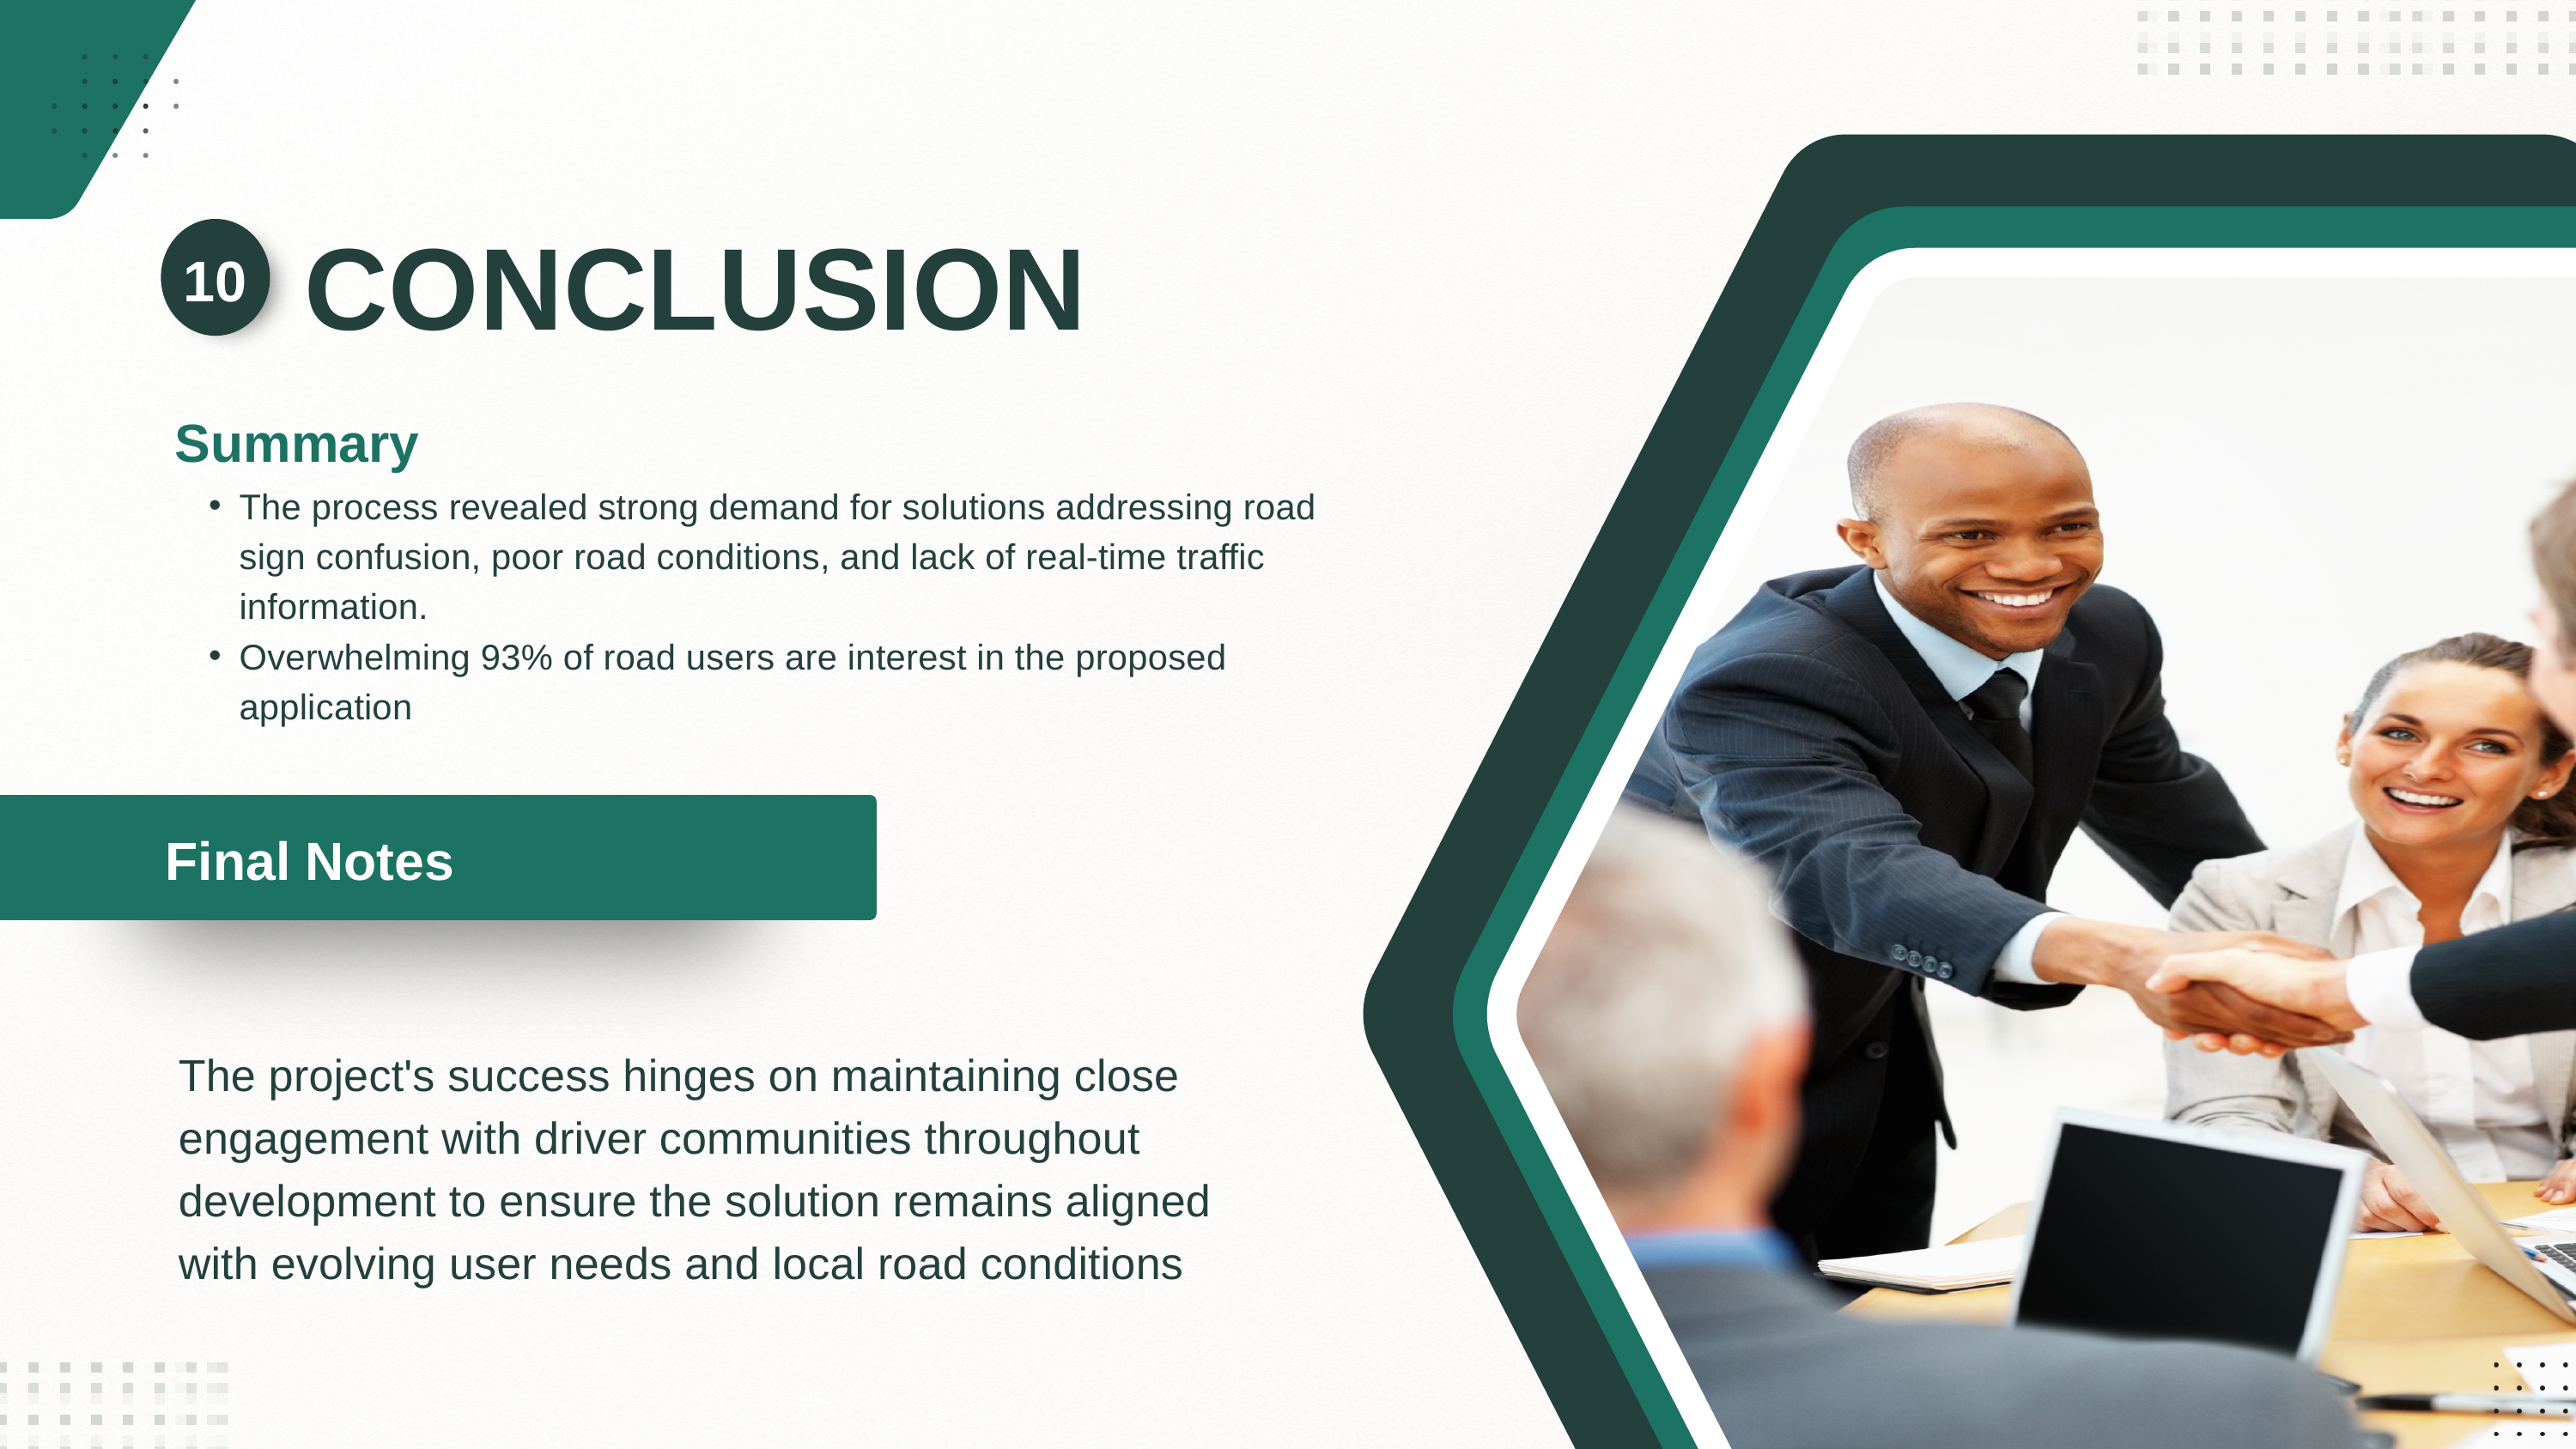

10

CONCLUSION

Summary
The process revealed strong demand for solutions addressing road sign confusion, poor road conditions, and lack of real-time traffic information.
Overwhelming 93% of road users are interest in the proposed application

Final Notes

The project's success hinges on maintaining close engagement with driver communities throughout development to ensure the solution remains aligned with evolving user needs and local road conditions